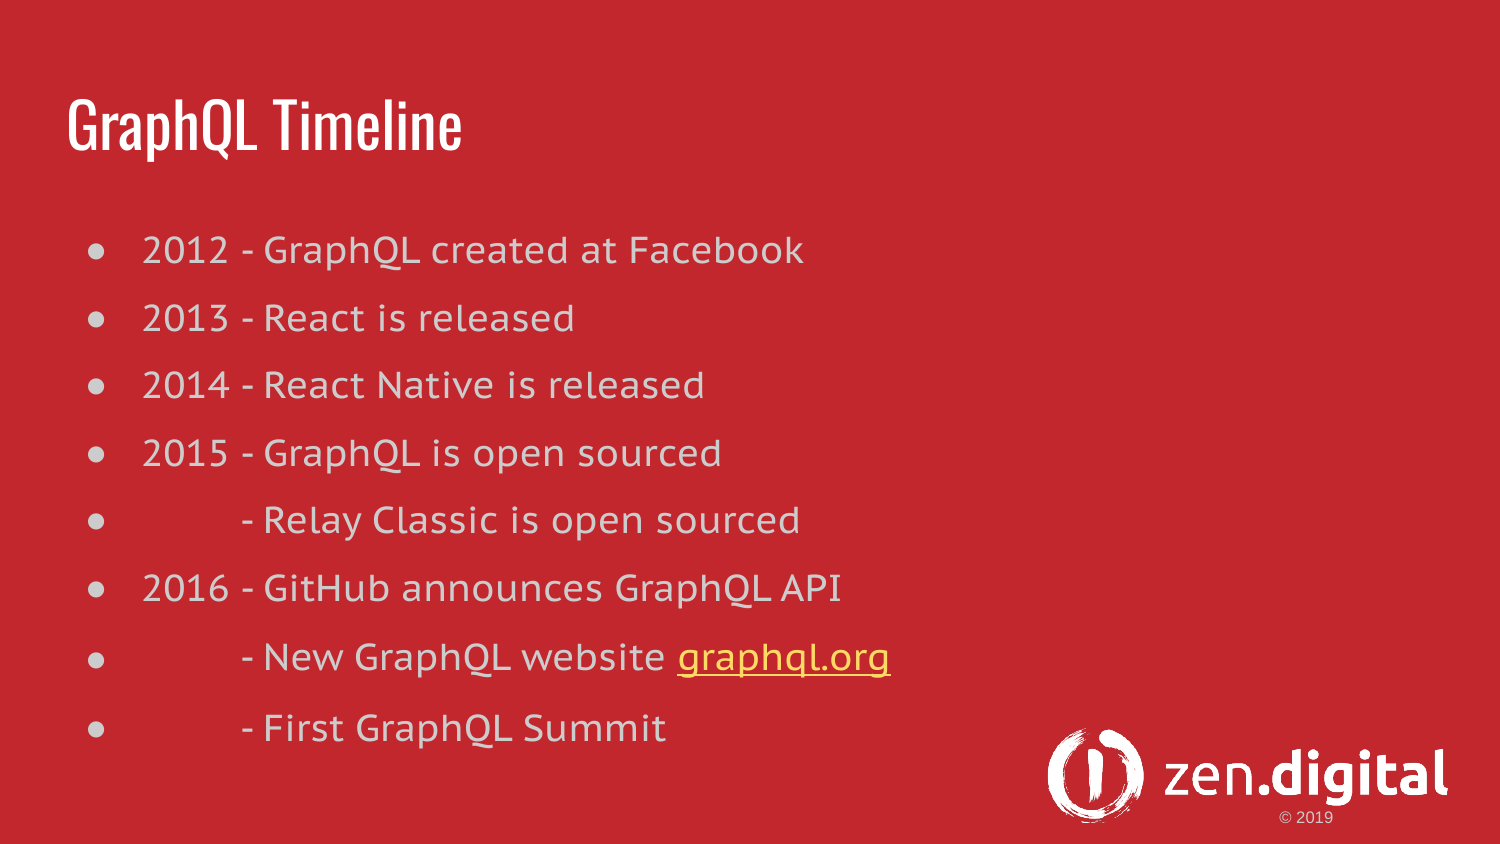

# GraphQL Timeline
2012 - GraphQL created at Facebook
2013 - React is released
2014 - React Native is released
2015 - GraphQL is open sourced
         - Relay Classic is open sourced
2016 - GitHub announces GraphQL API
         - New GraphQL website graphql.org
         - First GraphQL Summit